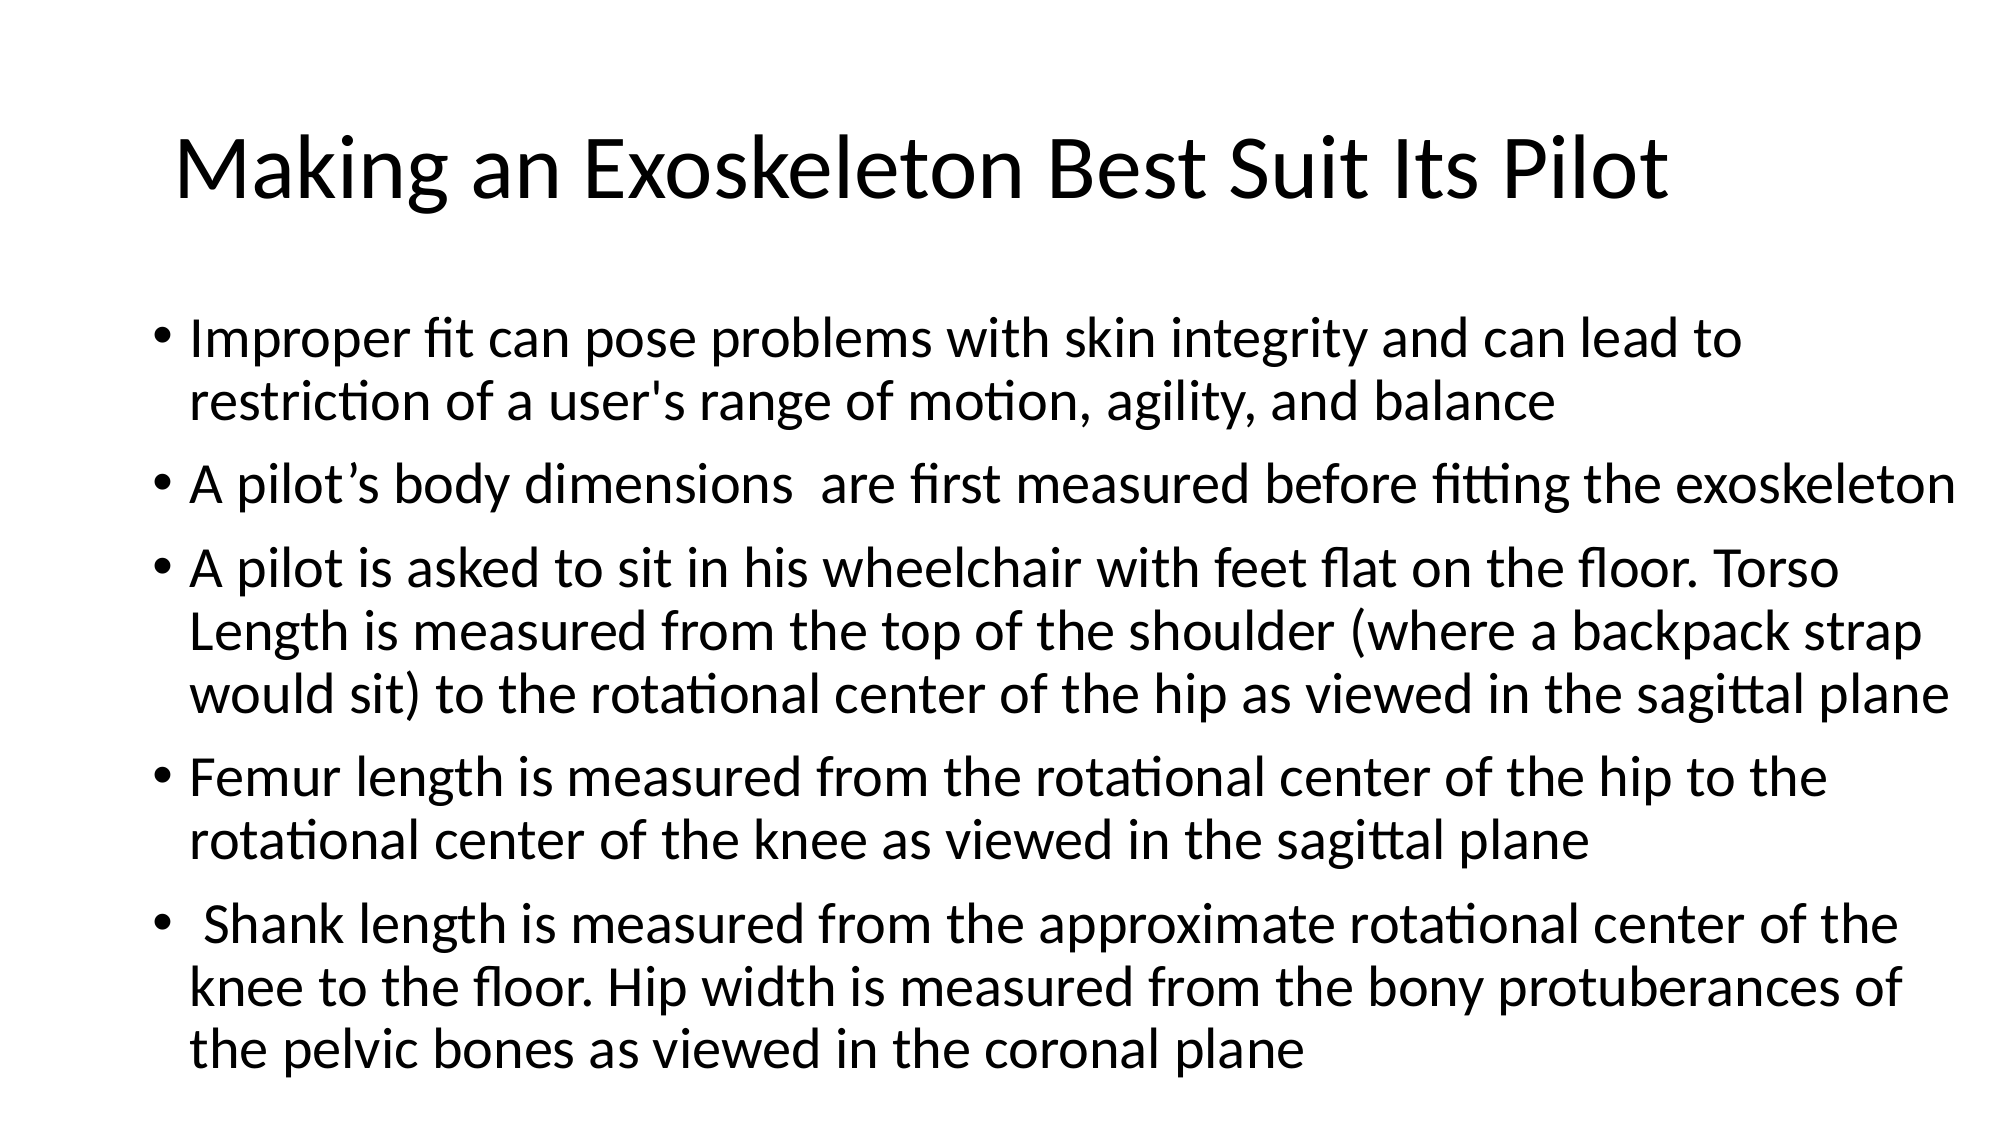

# Making an Exoskeleton Best Suit Its Pilot
Improper fit can pose problems with skin integrity and can lead to restriction of a user's range of motion, agility, and balance
A pilot’s body dimensions  are first measured before fitting the exoskeleton
A pilot is asked to sit in his wheelchair with feet flat on the floor. Torso Length is measured from the top of the shoulder (where a backpack strap would sit) to the rotational center of the hip as viewed in the sagittal plane
Femur length is measured from the rotational center of the hip to the rotational center of the knee as viewed in the sagittal plane
 Shank length is measured from the approximate rotational center of the knee to the floor. Hip width is measured from the bony protuberances of the pelvic bones as viewed in the coronal plane